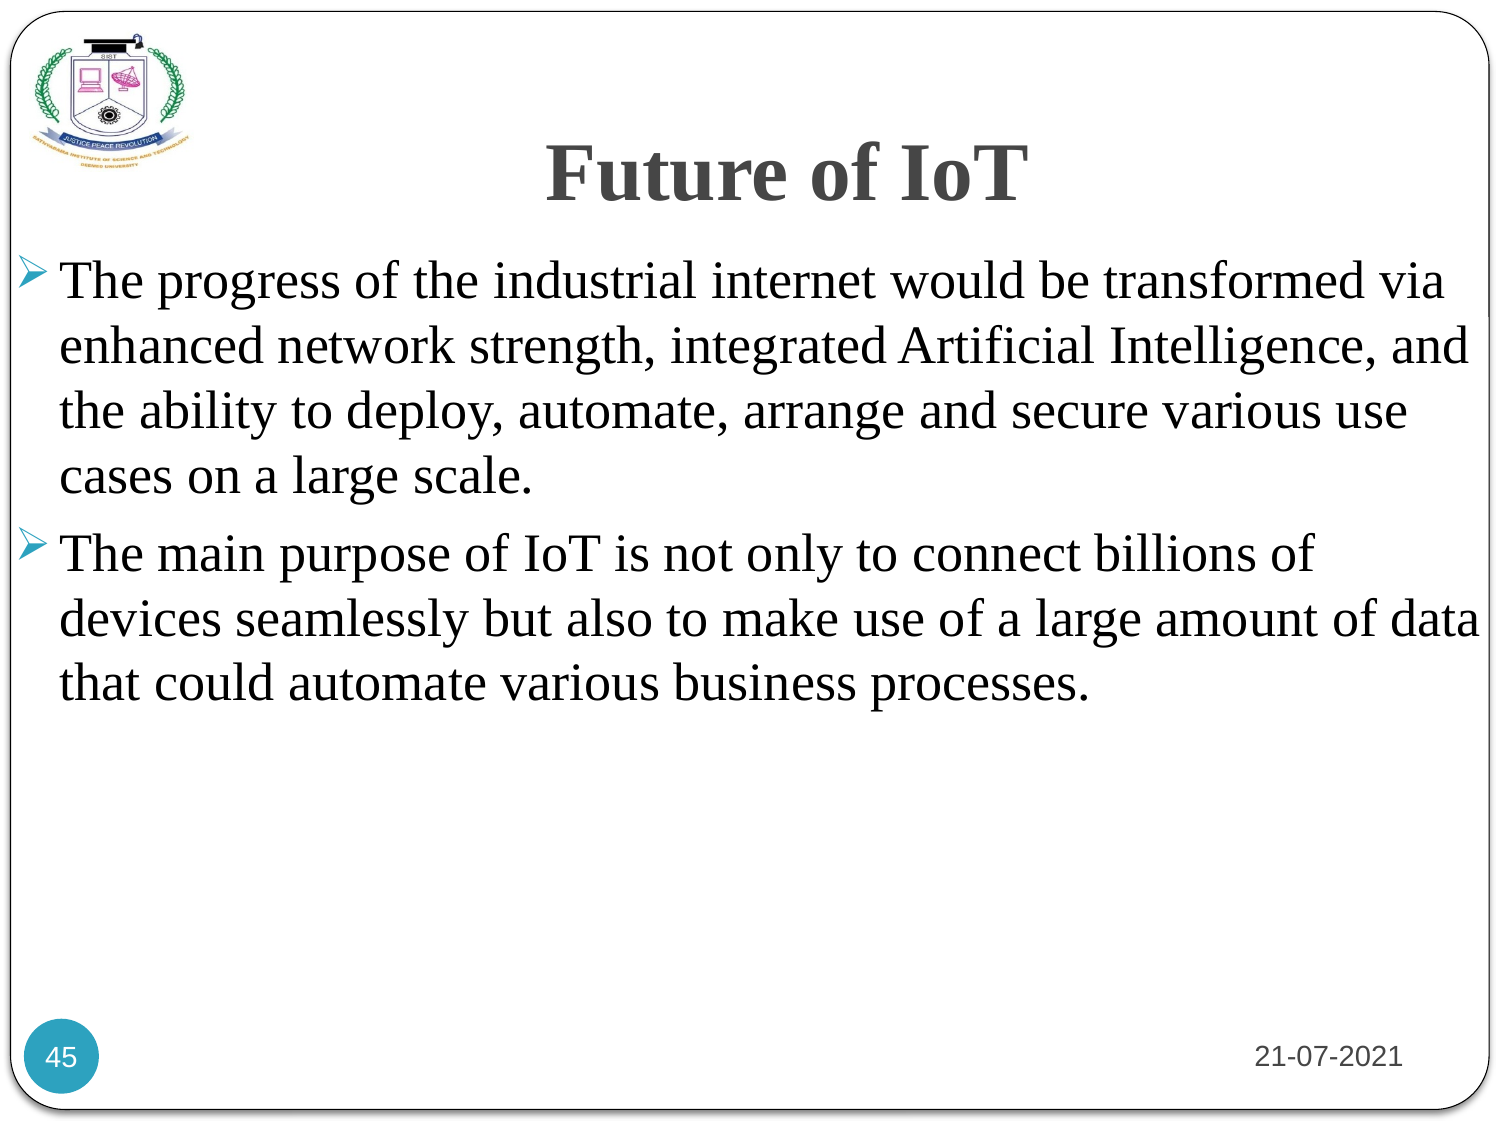

# Future of IoT
The progress of the industrial internet would be transformed via enhanced network strength, integrated Artificial Intelligence, and the ability to deploy, automate, arrange and secure various use cases on a large scale.
The main purpose of IoT is not only to connect billions of devices seamlessly but also to make use of a large amount of data that could automate various business processes.
21-07-2021
45